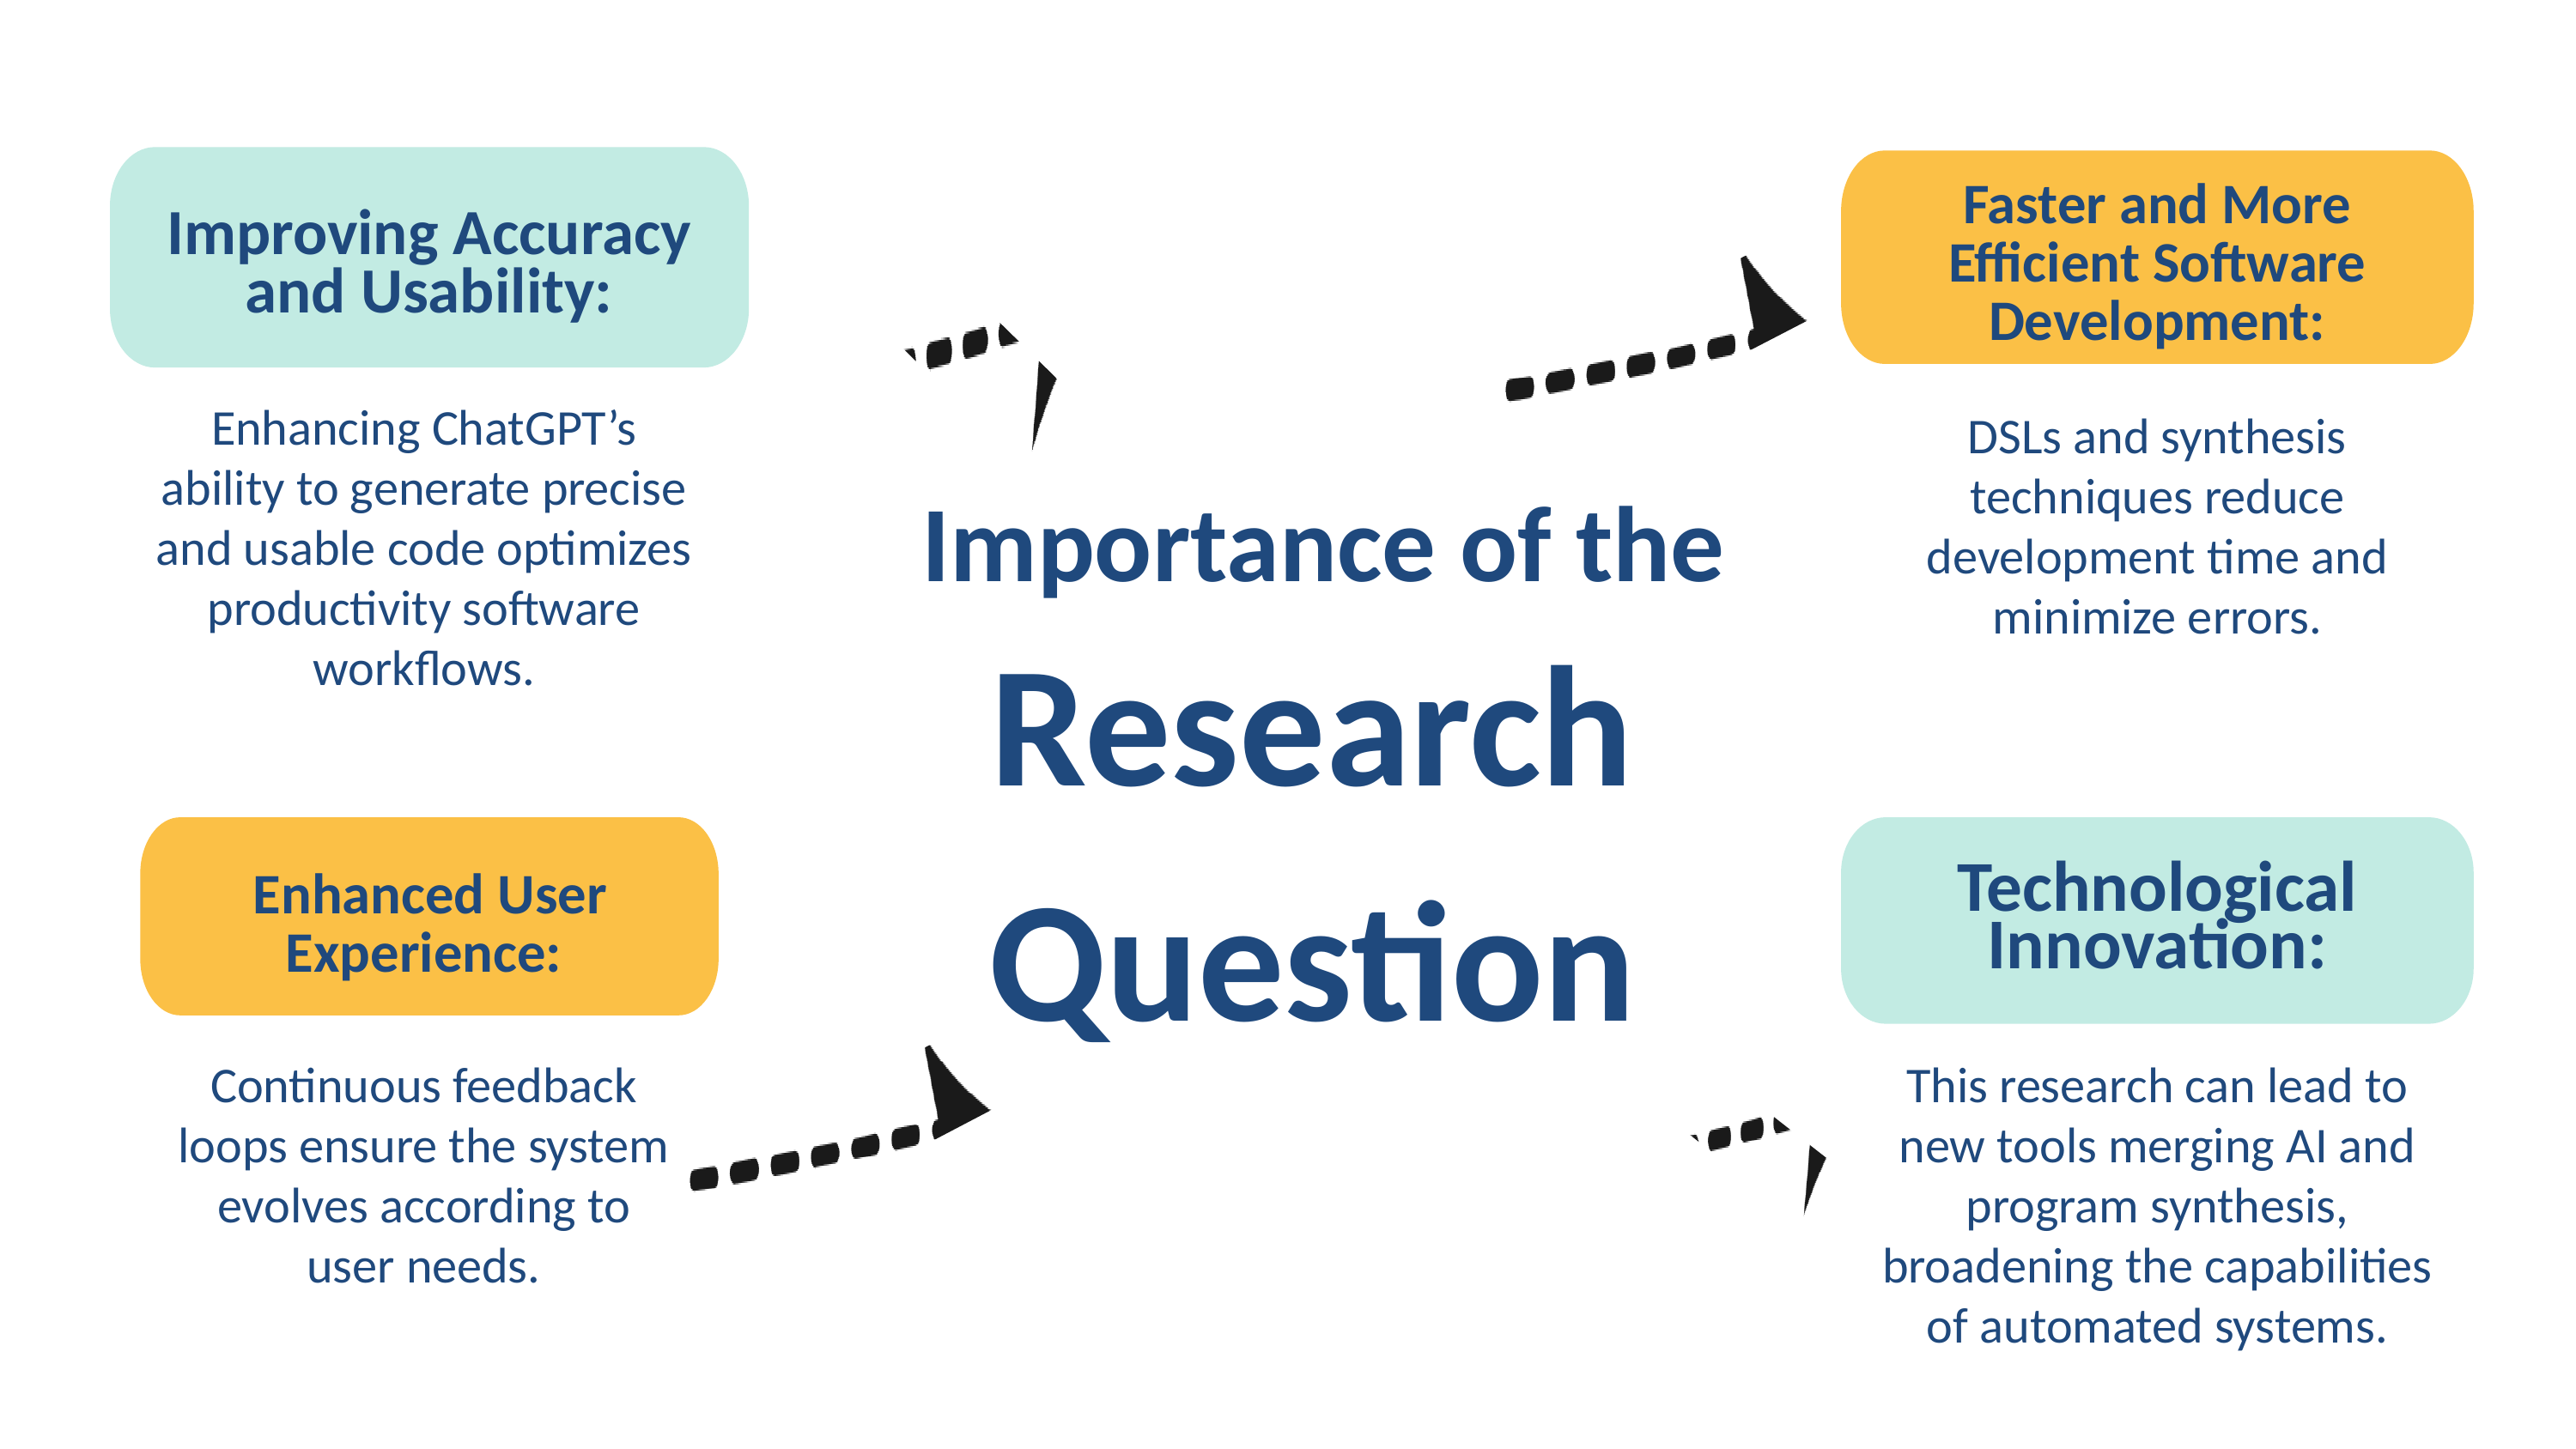

Faster and More Efficient Software Development:
Improving Accuracy and Usability:

Enhancing ChatGPT’s ability to generate precise and usable code optimizes productivity software workflows.
DSLs and synthesis techniques reduce development time and minimize errors.
Importance of the
Research Question

 Enhanced User Experience:
Technological Innovation:
Continuous feedback loops ensure the system evolves according to user needs.
This research can lead to new tools merging AI and program synthesis, broadening the capabilities of automated systems.